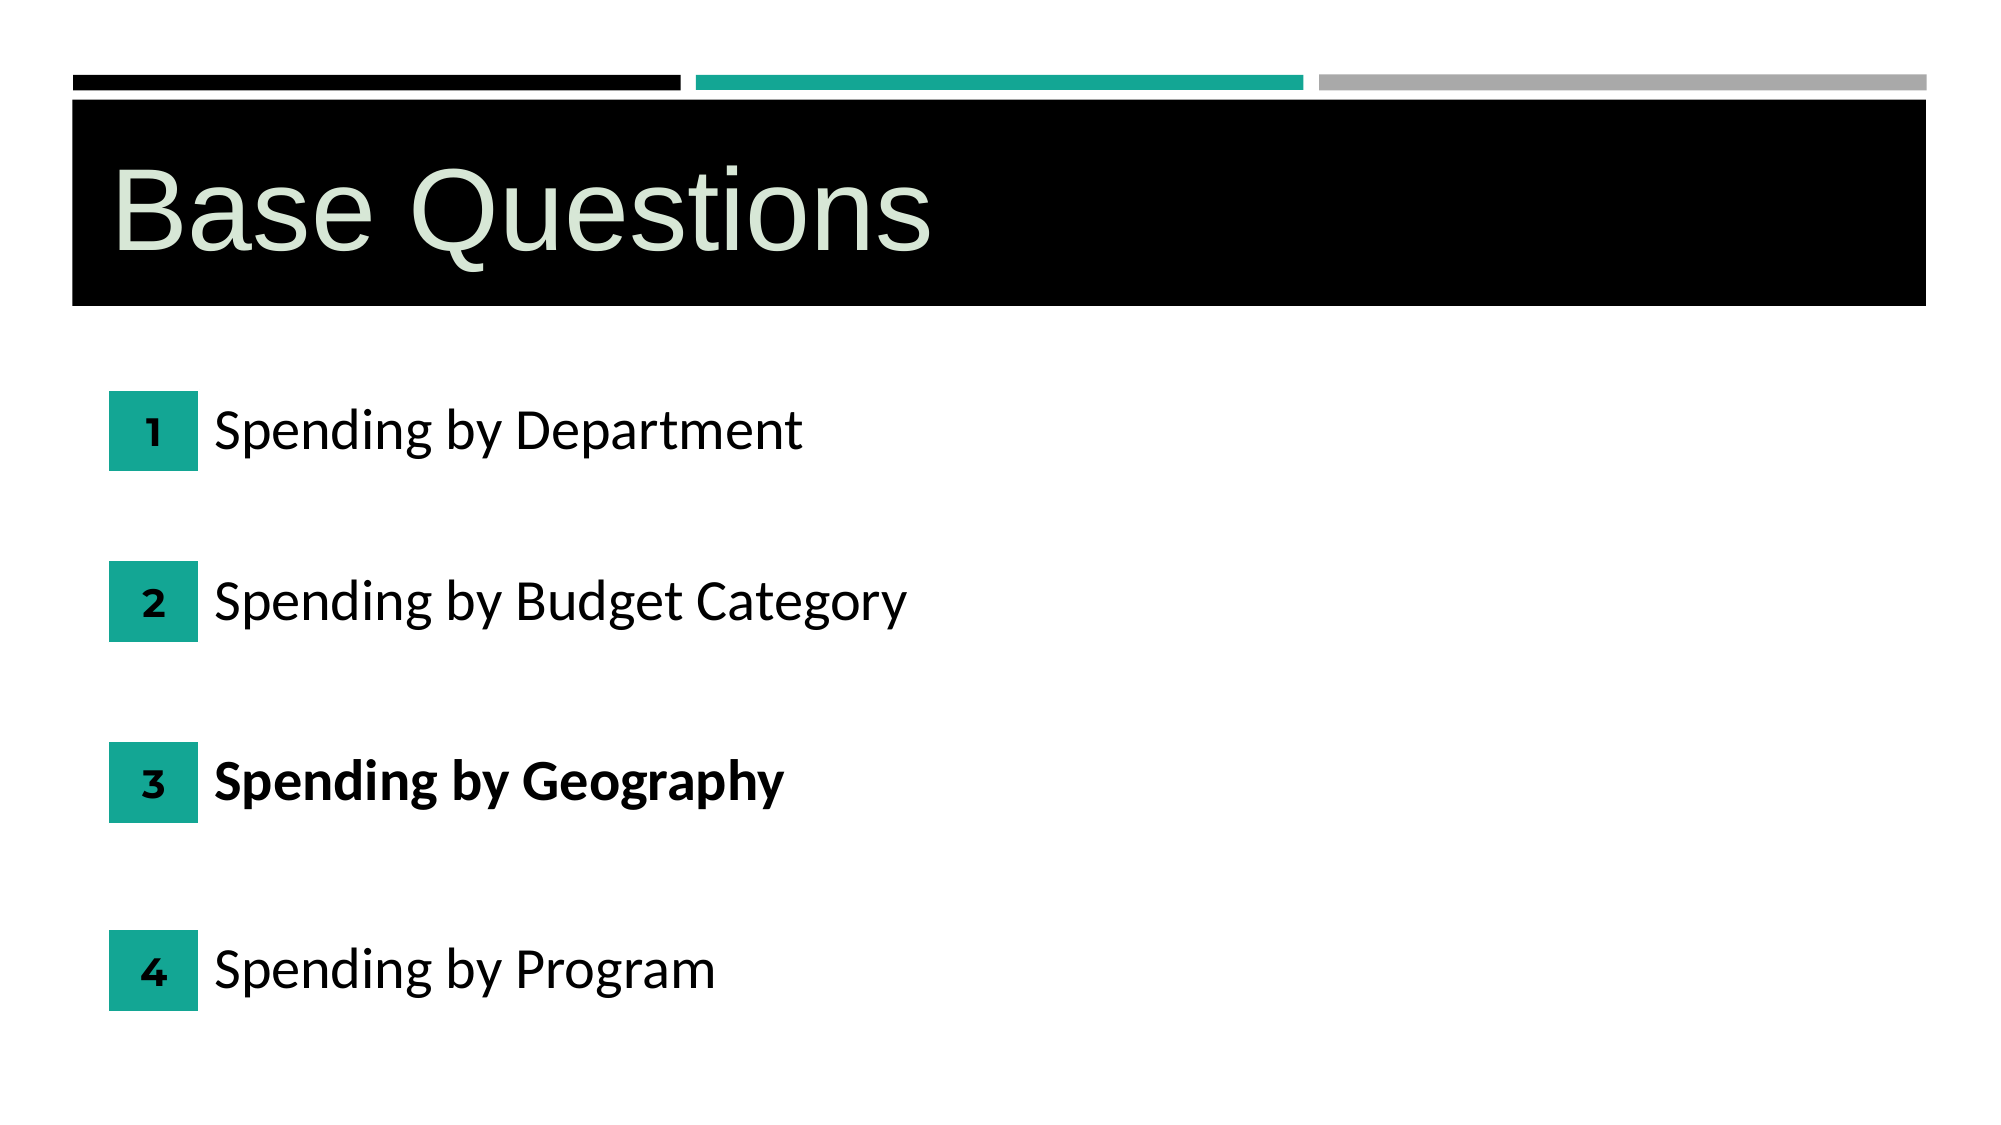

Base Questions
Spending by Department
1
Spending by Budget Category
2
Spending by Geography
3
Spending by Program
4